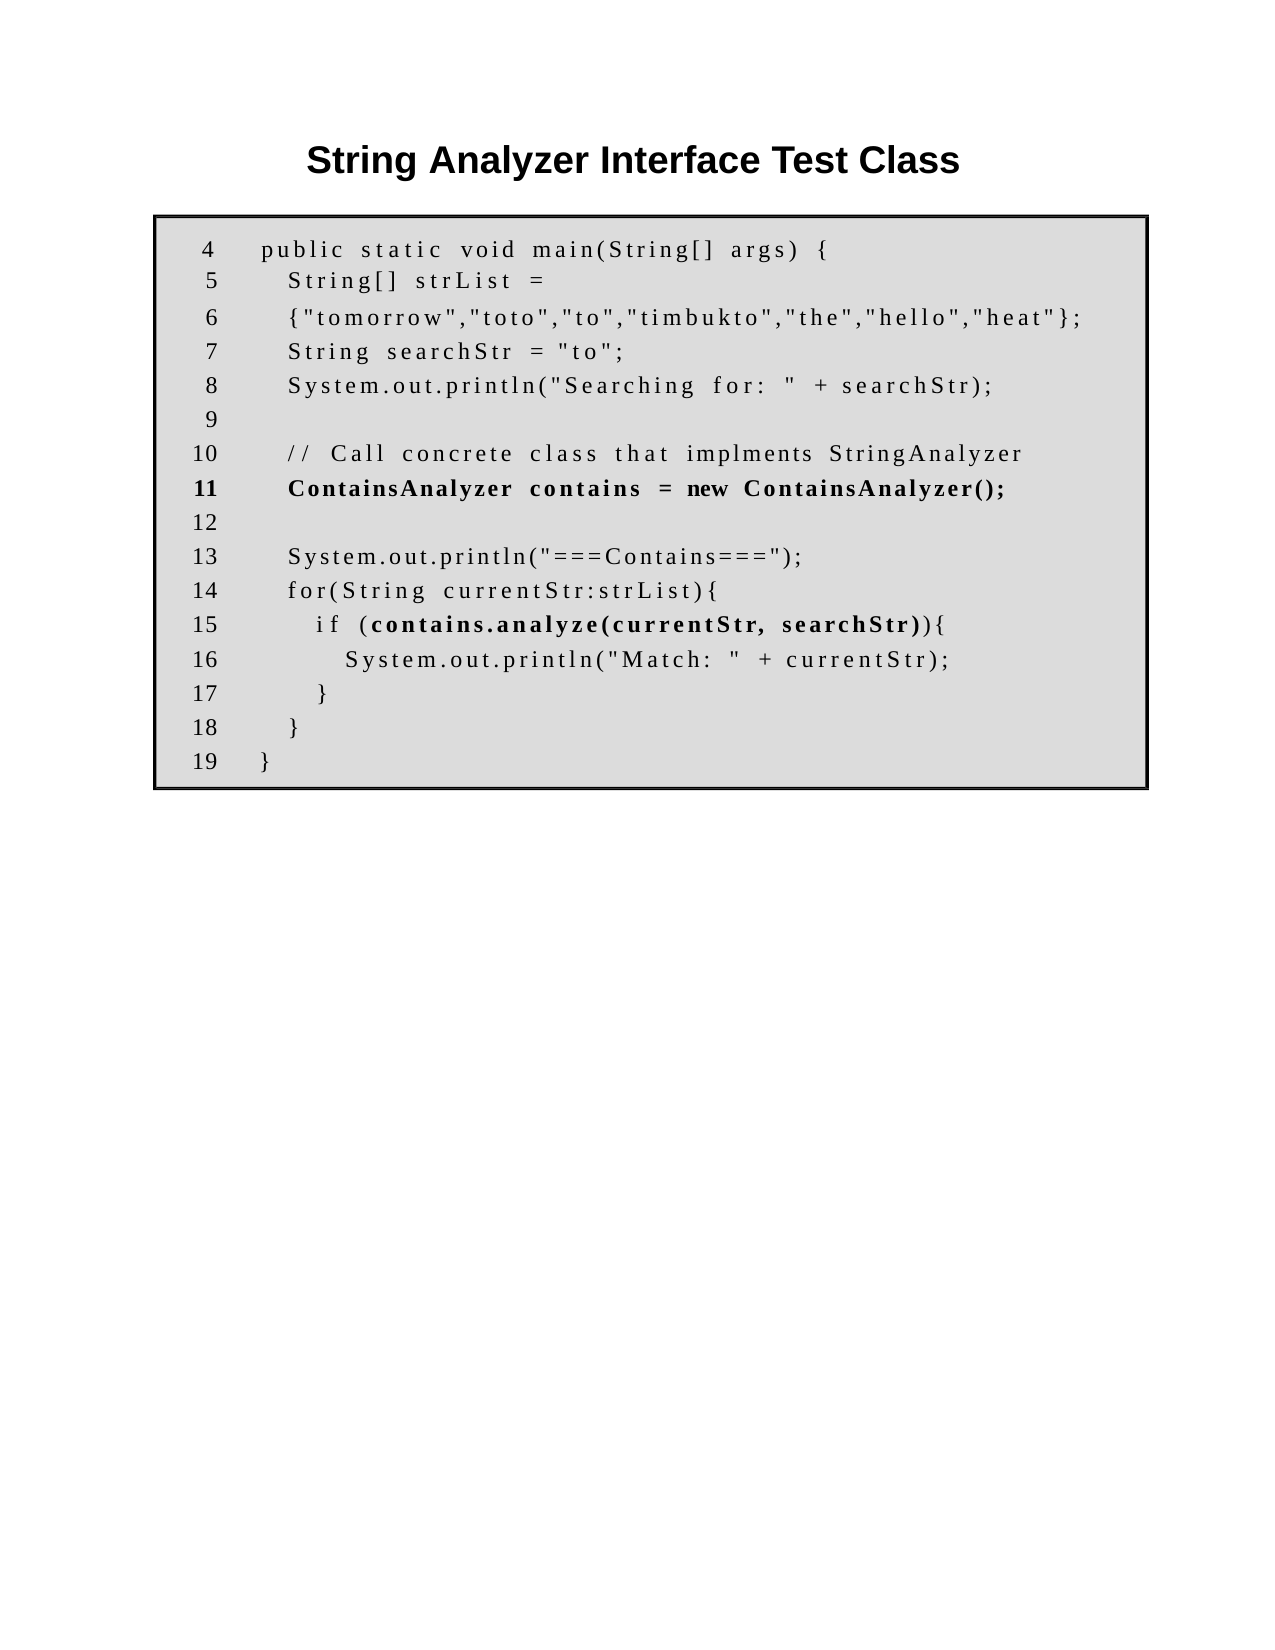

String Analyzer Interface Test Class

4	public static void main(String[] args) {
| 5 |  | String[] strList = |
| --- | --- | --- |
| 6 |  | {"tomorrow","toto","to","timbukto","the","hello","heat"}; |
| 7 |  | String searchStr = "to"; |
| 8 |  | System.out.println("Searching for: " + searchStr); |
| 9 |  |  |
| 10 |  | // Call concrete class that implments StringAnalyzer |
| 11 |  | ContainsAnalyzer contains = new ContainsAnalyzer(); |
| 12 |  |  |
| 13 |  | System.out.println("===Contains==="); |
| 14 |  | for(String currentStr:strList){ |
| 15 |  | if (contains.analyze(currentStr, searchStr)){ |
| 16 |  | System.out.println("Match: " + currentStr); |
| 17 |  | } |
| 18 |  | } |
| 19 | } |  |